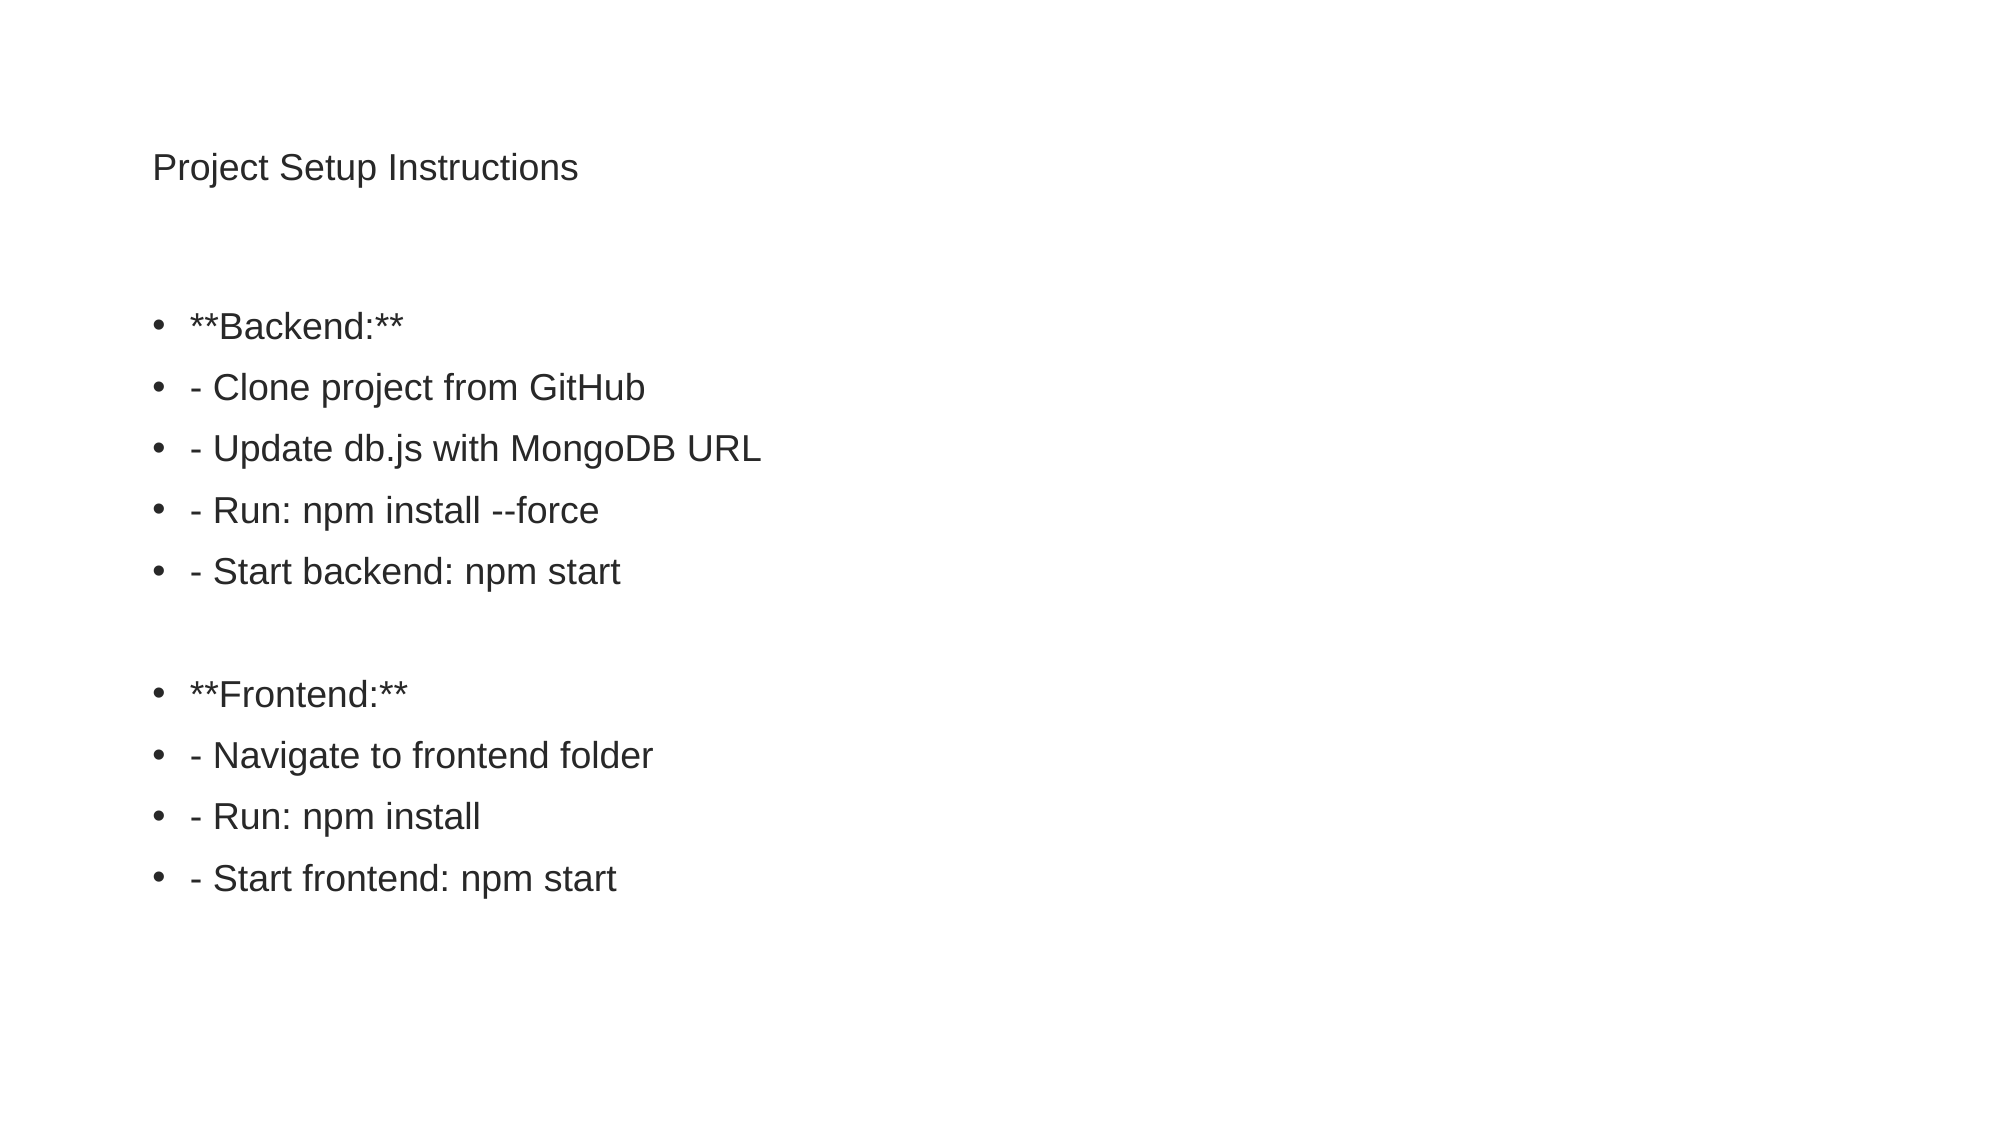

# Project Setup Instructions
**Backend:**
- Clone project from GitHub
- Update db.js with MongoDB URL
- Run: npm install --force
- Start backend: npm start

**Frontend:**
- Navigate to frontend folder
- Run: npm install
- Start frontend: npm start